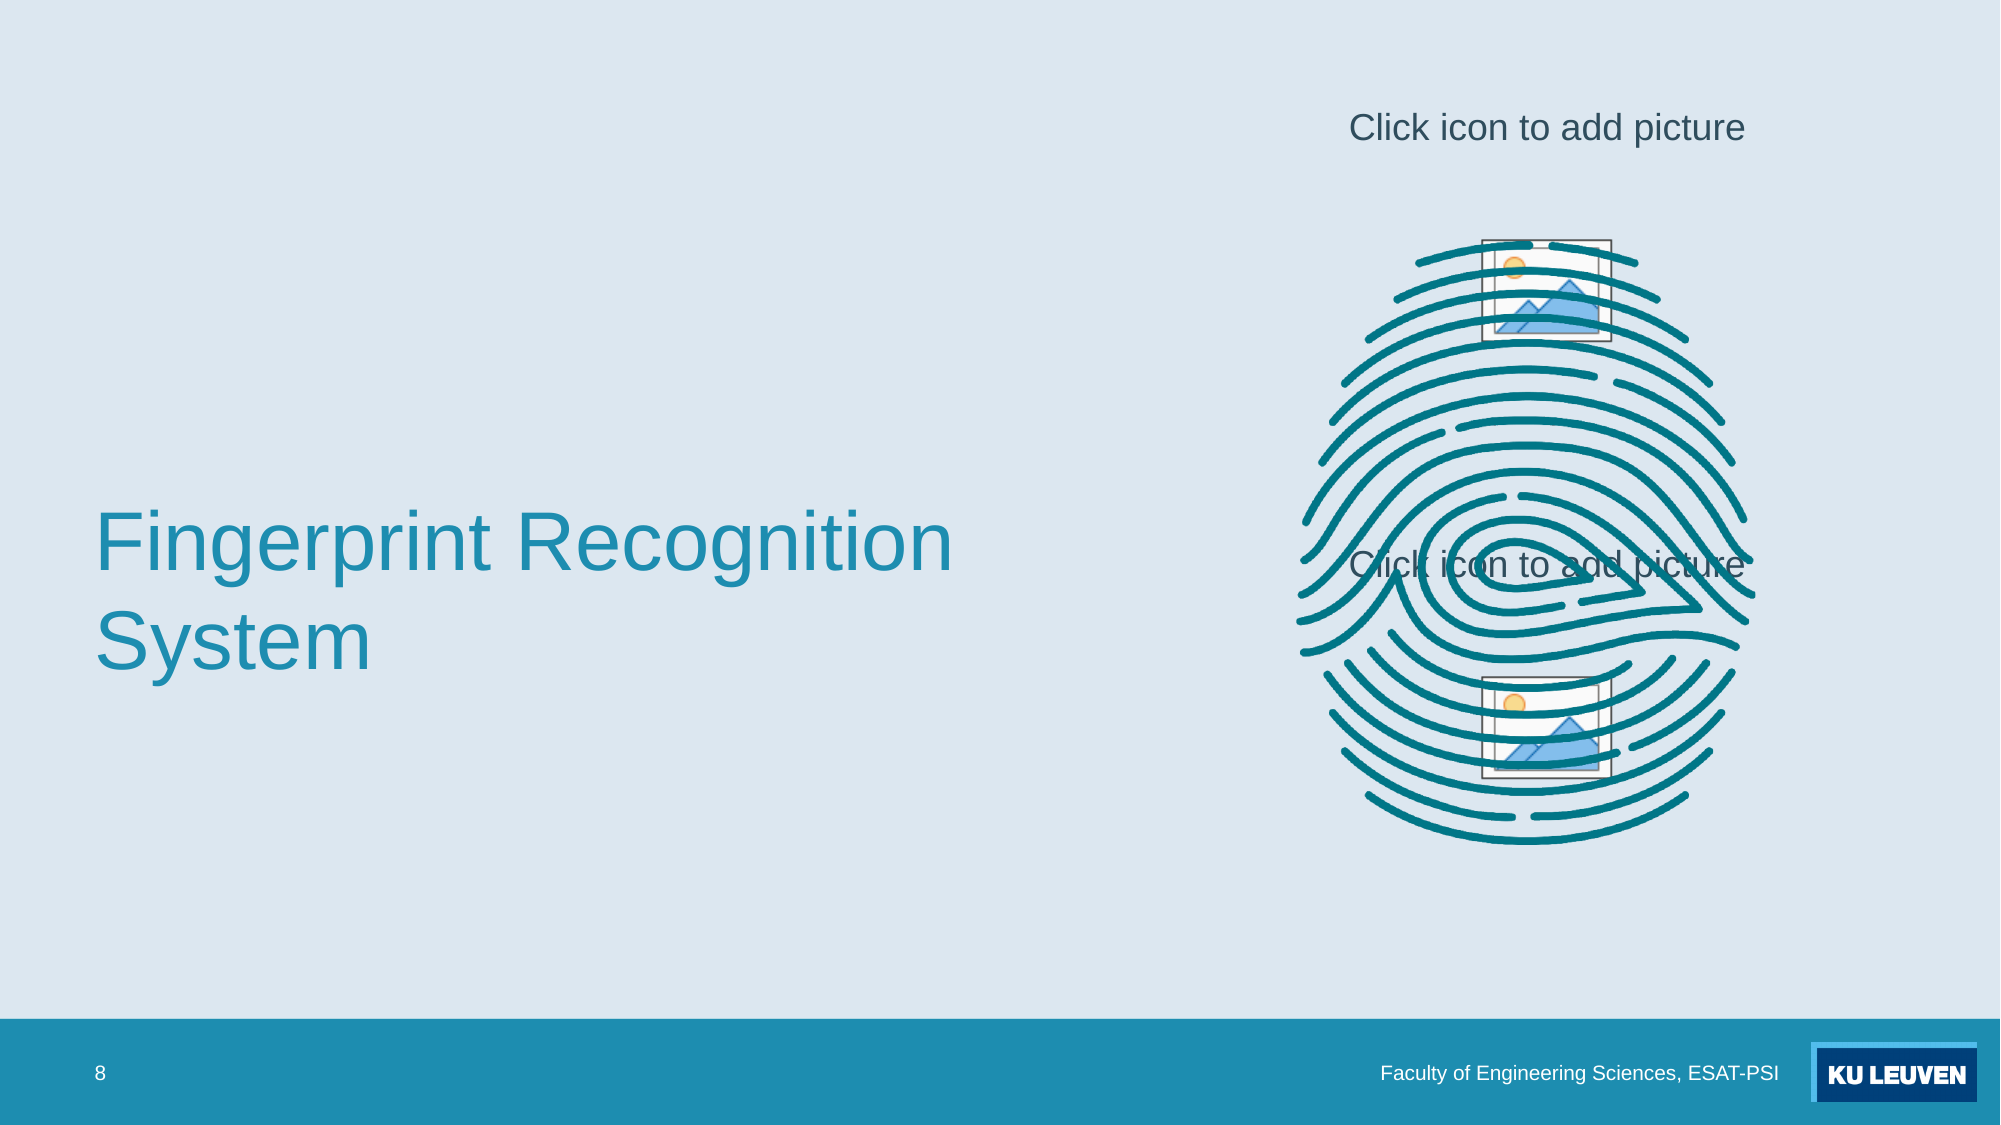

# Fingerprint Recognition System

8
Faculty of Engineering Sciences, ESAT-PSI